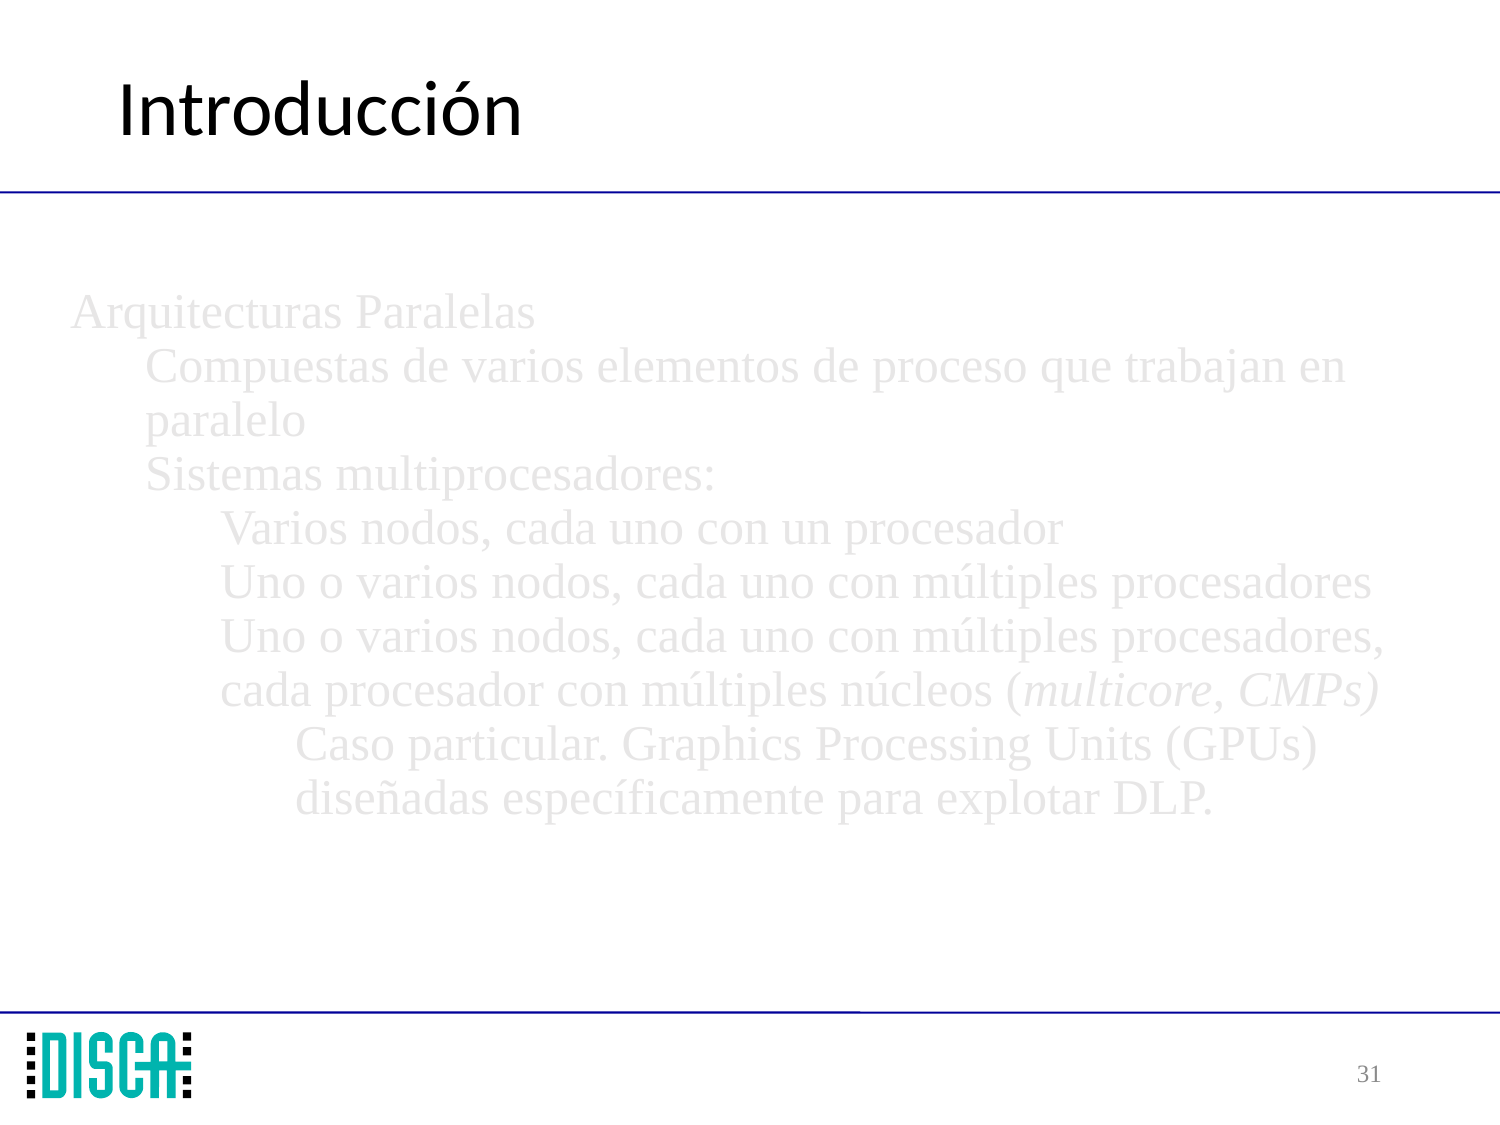

# Introducción
Arquitecturas Paralelas
Compuestas de varios elementos de proceso que trabajan en paralelo
Sistemas multiprocesadores:
Varios nodos, cada uno con un procesador
Uno o varios nodos, cada uno con múltiples procesadores
Uno o varios nodos, cada uno con múltiples procesadores, cada procesador con múltiples núcleos (multicore, CMPs)
Caso particular. Graphics Processing Units (GPUs) diseñadas específicamente para explotar DLP.
31